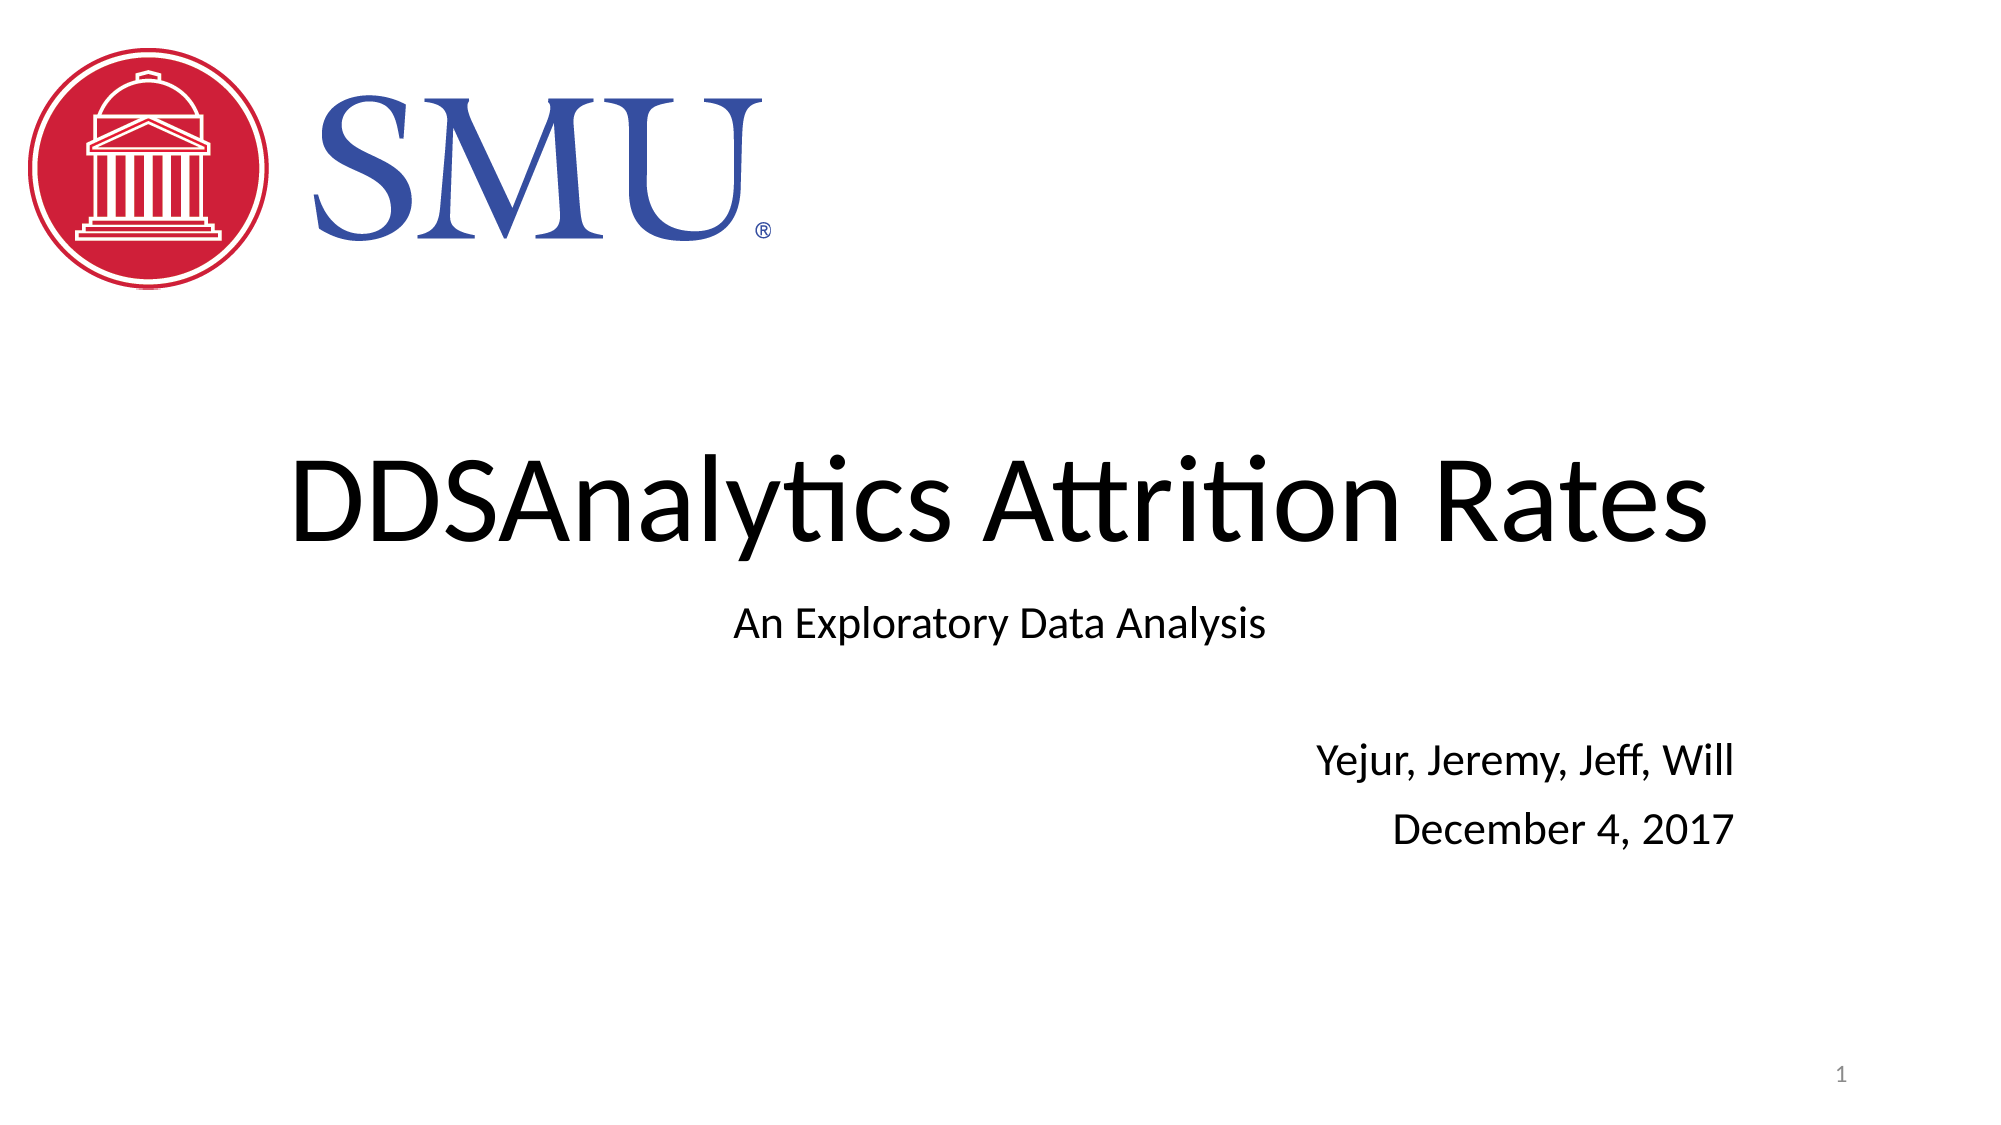

# DDSAnalytics Attrition Rates
An Exploratory Data Analysis

Yejur, Jeremy, Jeff, Will
December 4, 2017
1